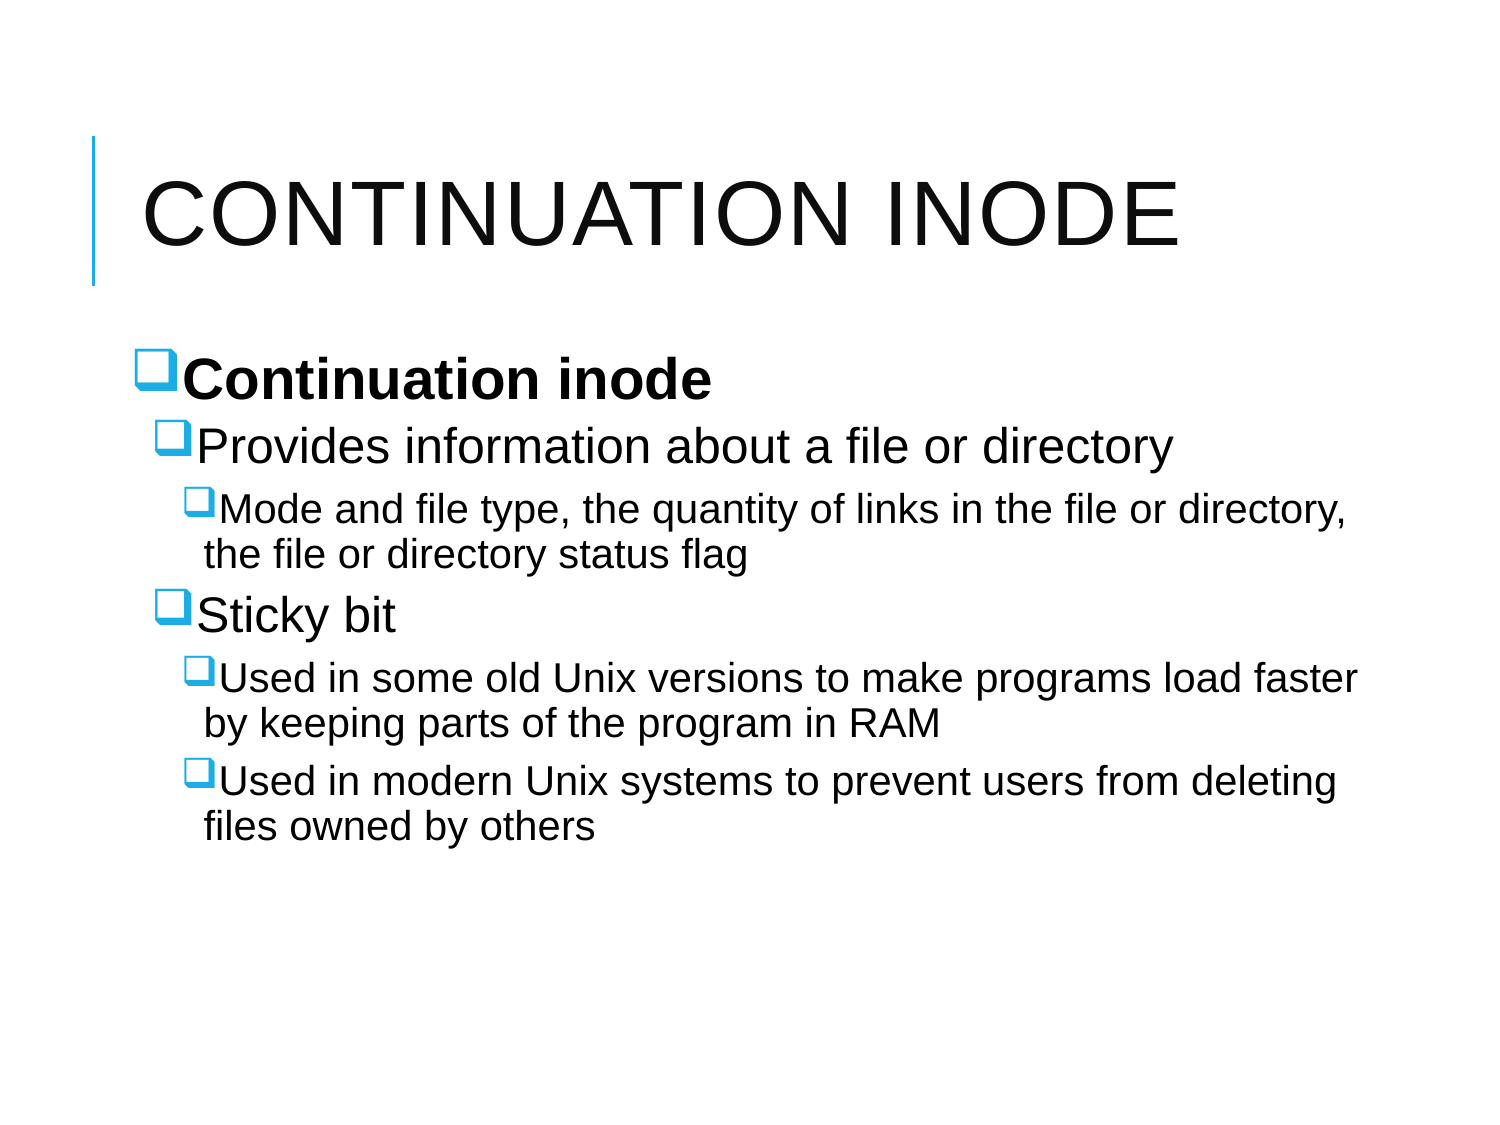

# Continuation inode
Continuation inode
Provides information about a file or directory
Mode and file type, the quantity of links in the file or directory, the file or directory status flag
Sticky bit
Used in some old Unix versions to make programs load faster by keeping parts of the program in RAM
Used in modern Unix systems to prevent users from deleting files owned by others